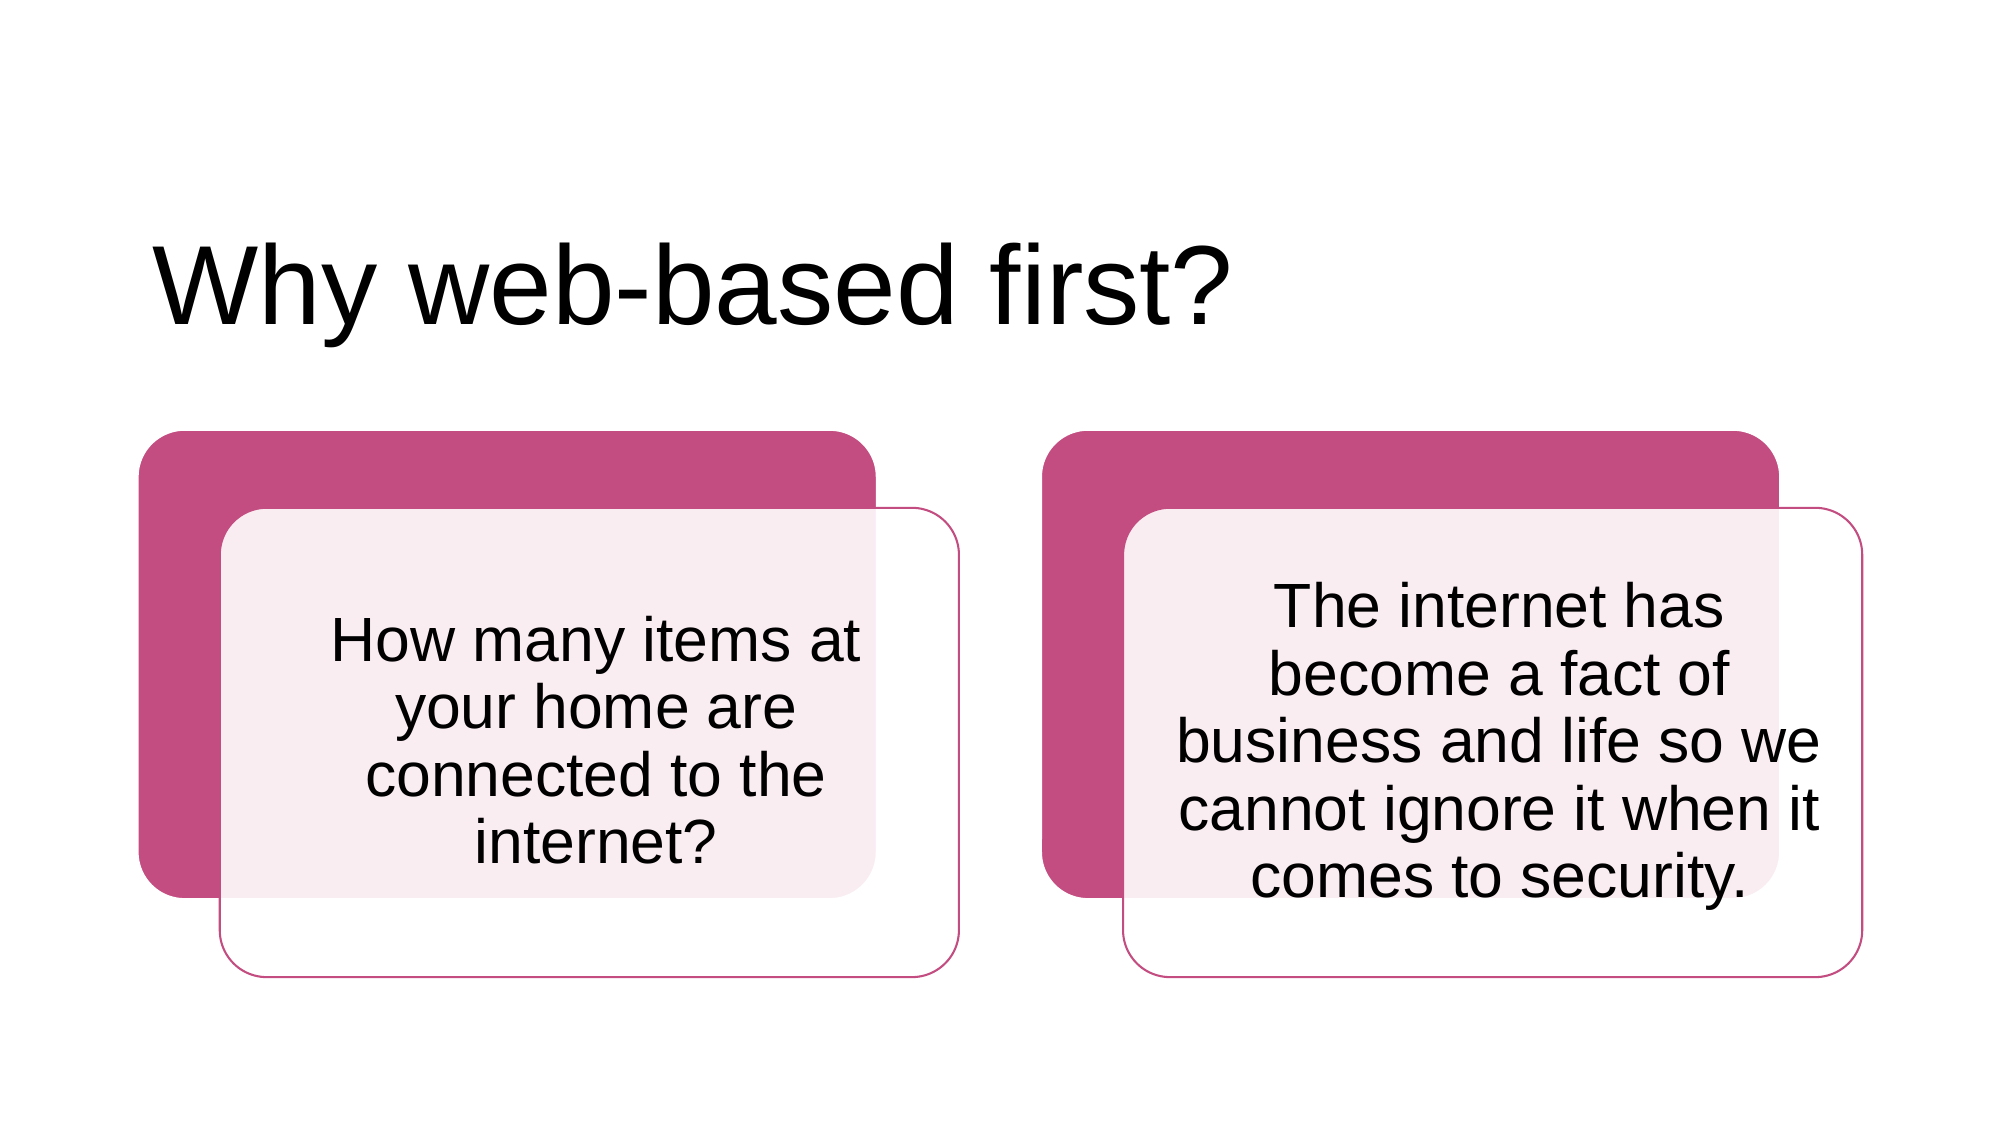

# Why web-based first?
How many items at your home are connected to the internet?
The internet has become a fact of business and life so we cannot ignore it when it comes to security.